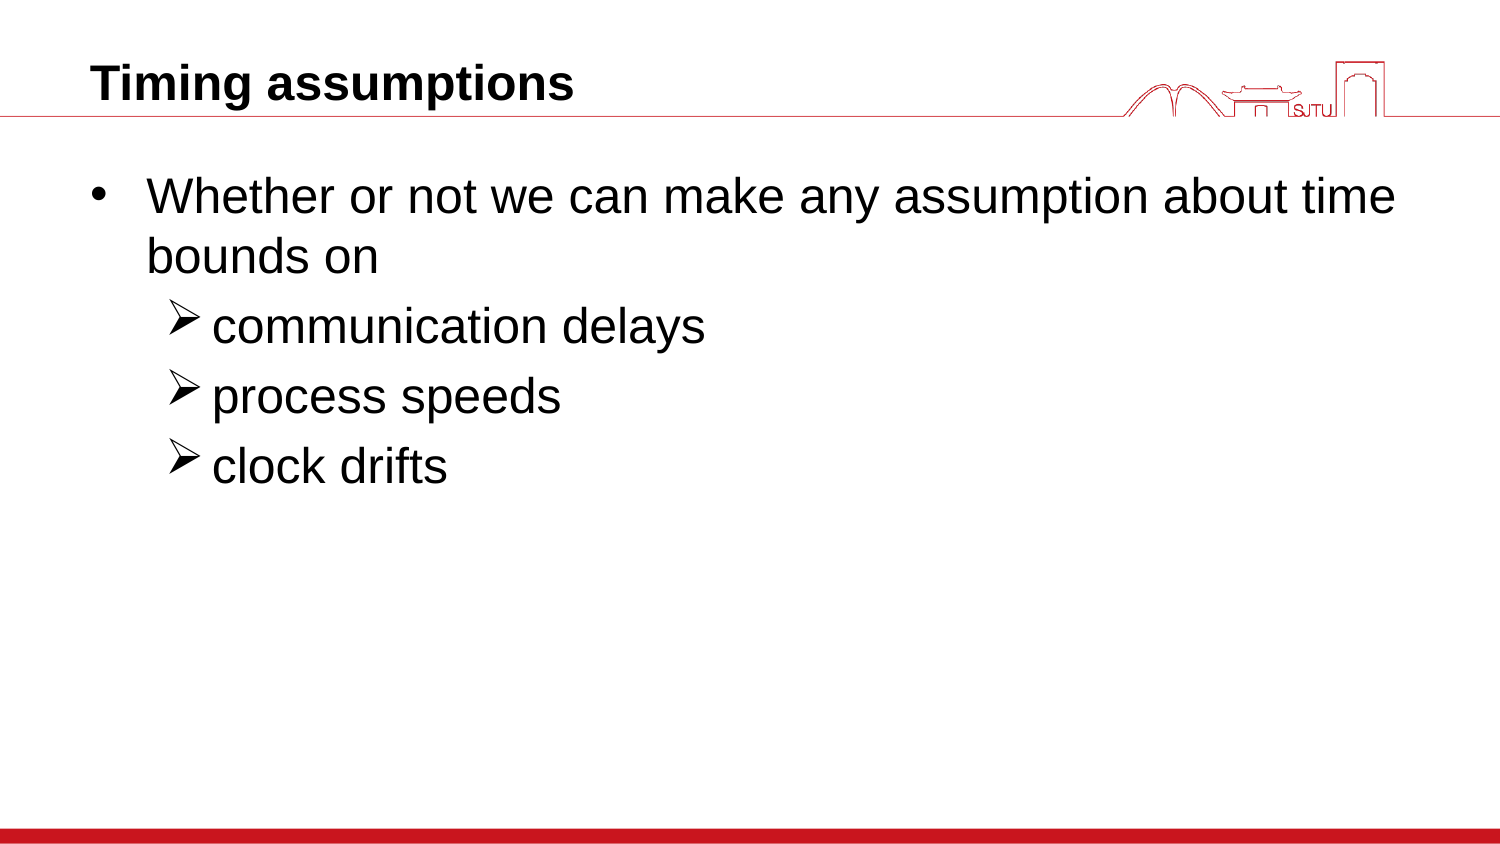

# Timing assumptions
Whether or not we can make any assumption about time bounds on
communication delays
process speeds
clock drifts